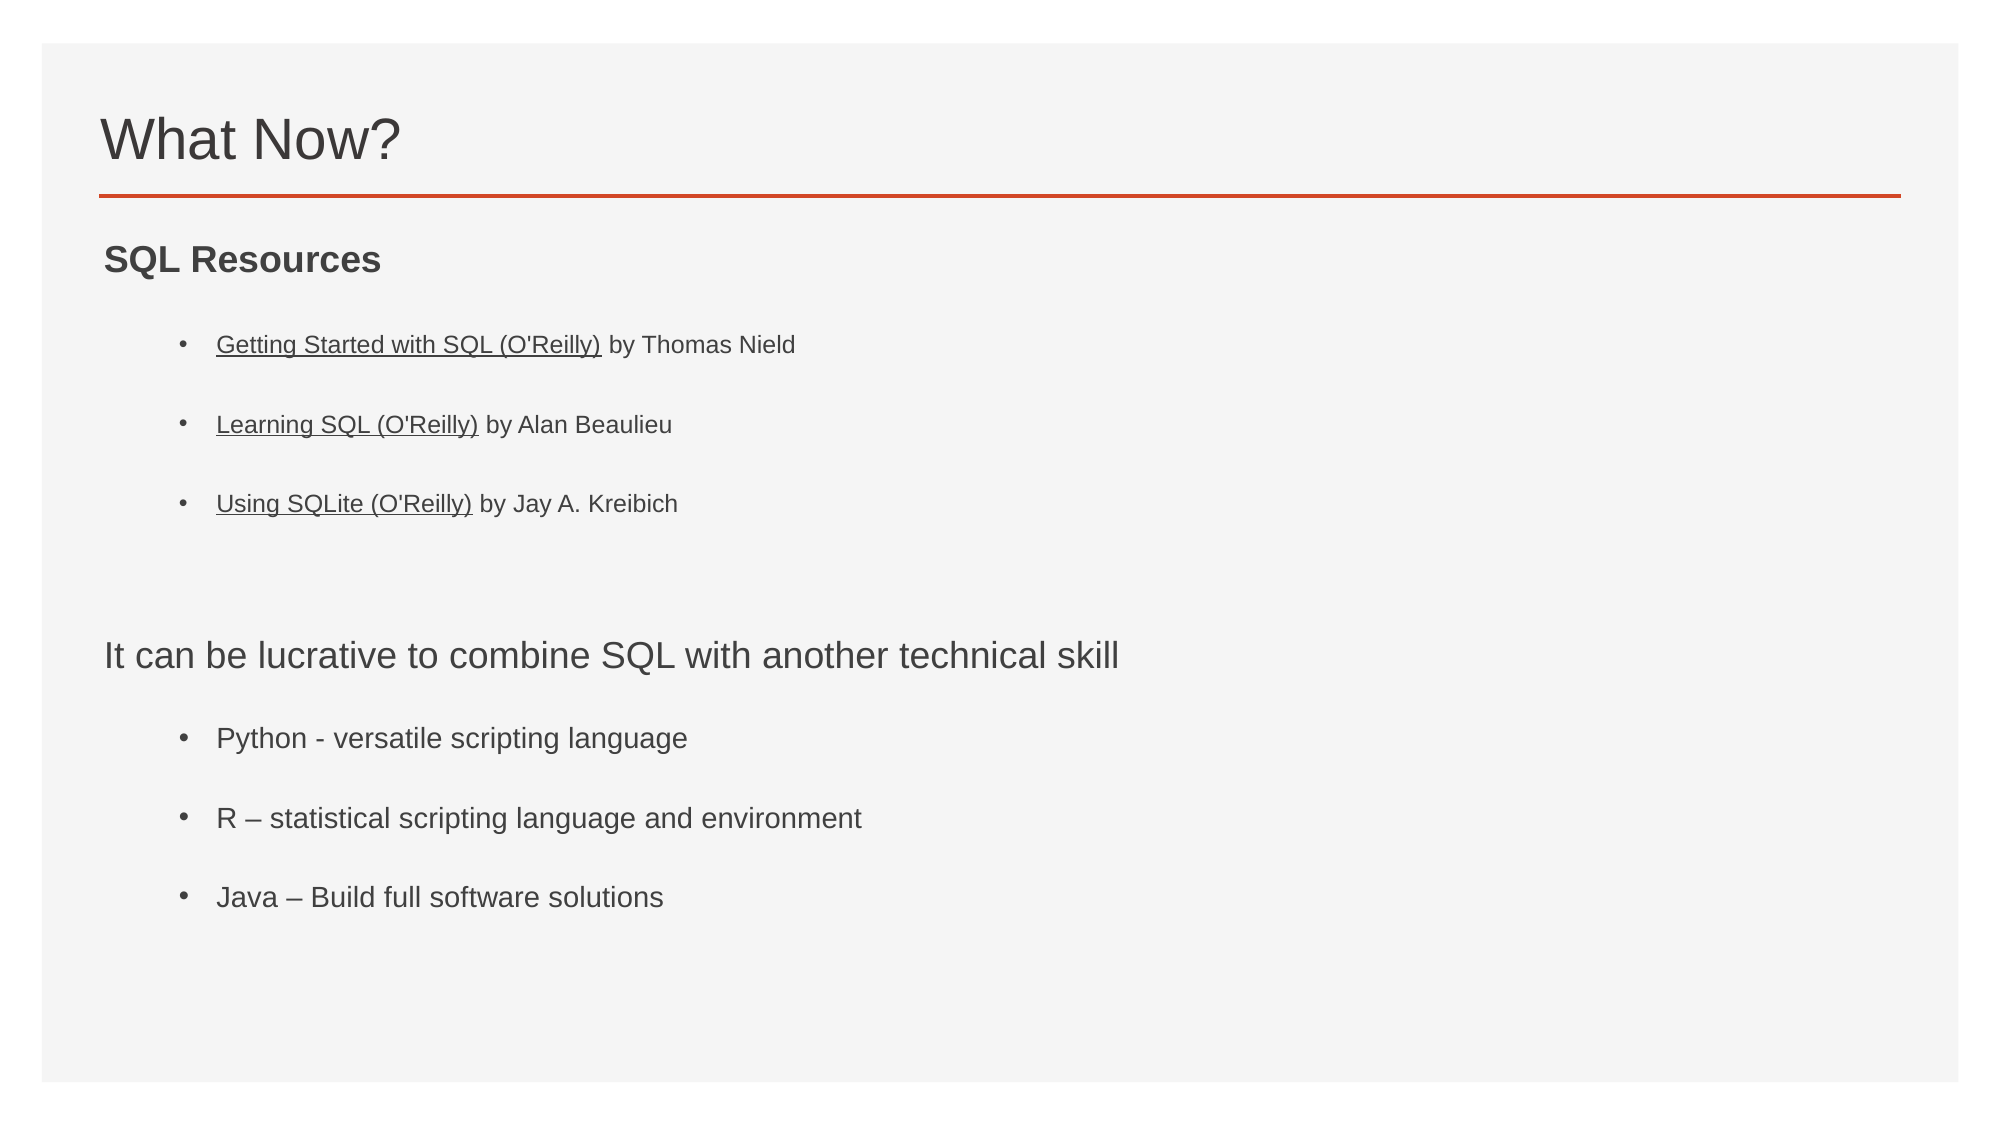

# What Now?
SQL Resources
Getting Started with SQL (O'Reilly) by Thomas Nield
Learning SQL (O'Reilly) by Alan Beaulieu
Using SQLite (O'Reilly) by Jay A. Kreibich

It can be lucrative to combine SQL with another technical skill
Python - versatile scripting language
R – statistical scripting language and environment
Java – Build full software solutions